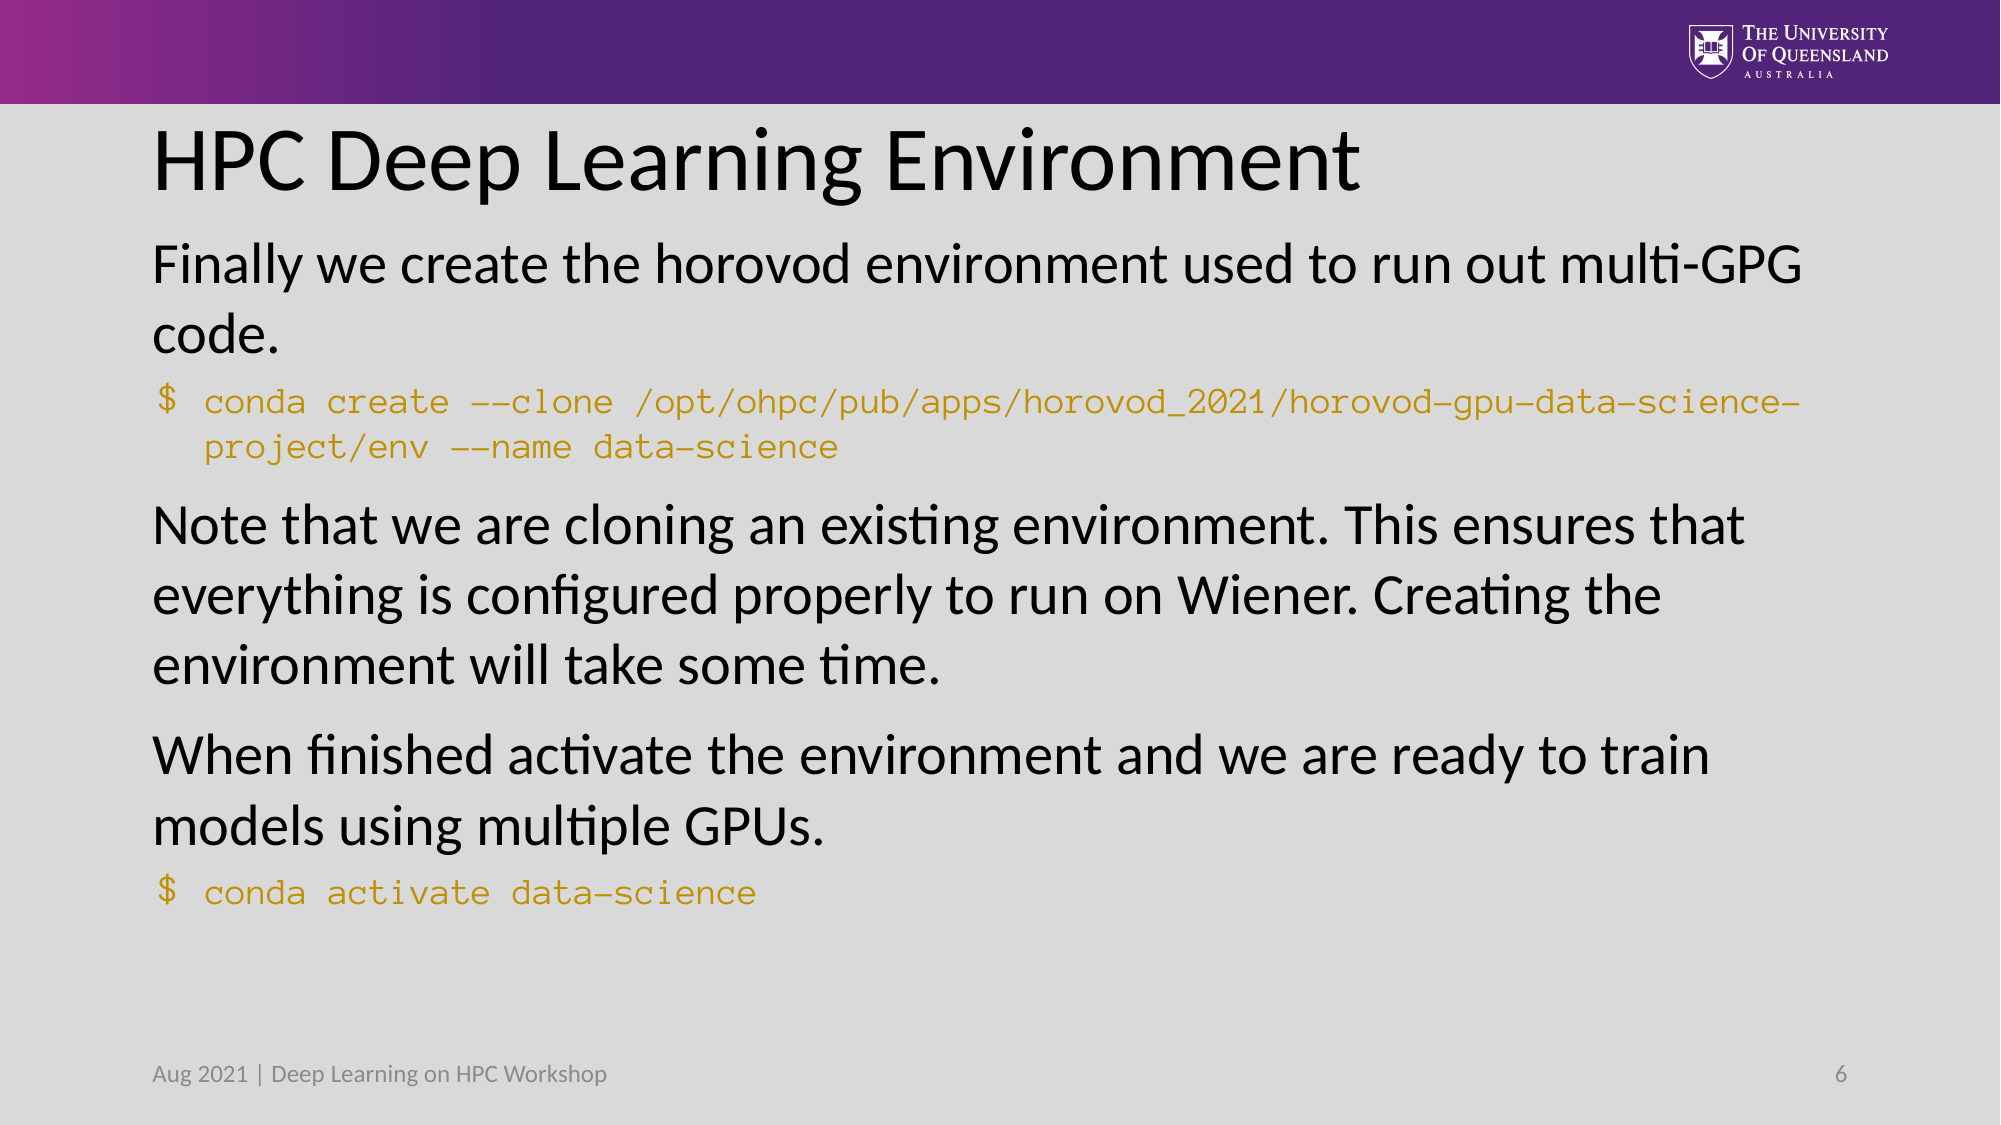

# HPC Deep Learning Environment
Finally we create the horovod environment used to run out multi-GPG code.
conda create --clone /opt/ohpc/pub/apps/horovod_2021/horovod-gpu-data-science-project/env --name data-science
Note that we are cloning an existing environment. This ensures that everything is configured properly to run on Wiener. Creating the environment will take some time.
When finished activate the environment and we are ready to train models using multiple GPUs.
conda activate data-science
Aug 2021 | Deep Learning on HPC Workshop
6